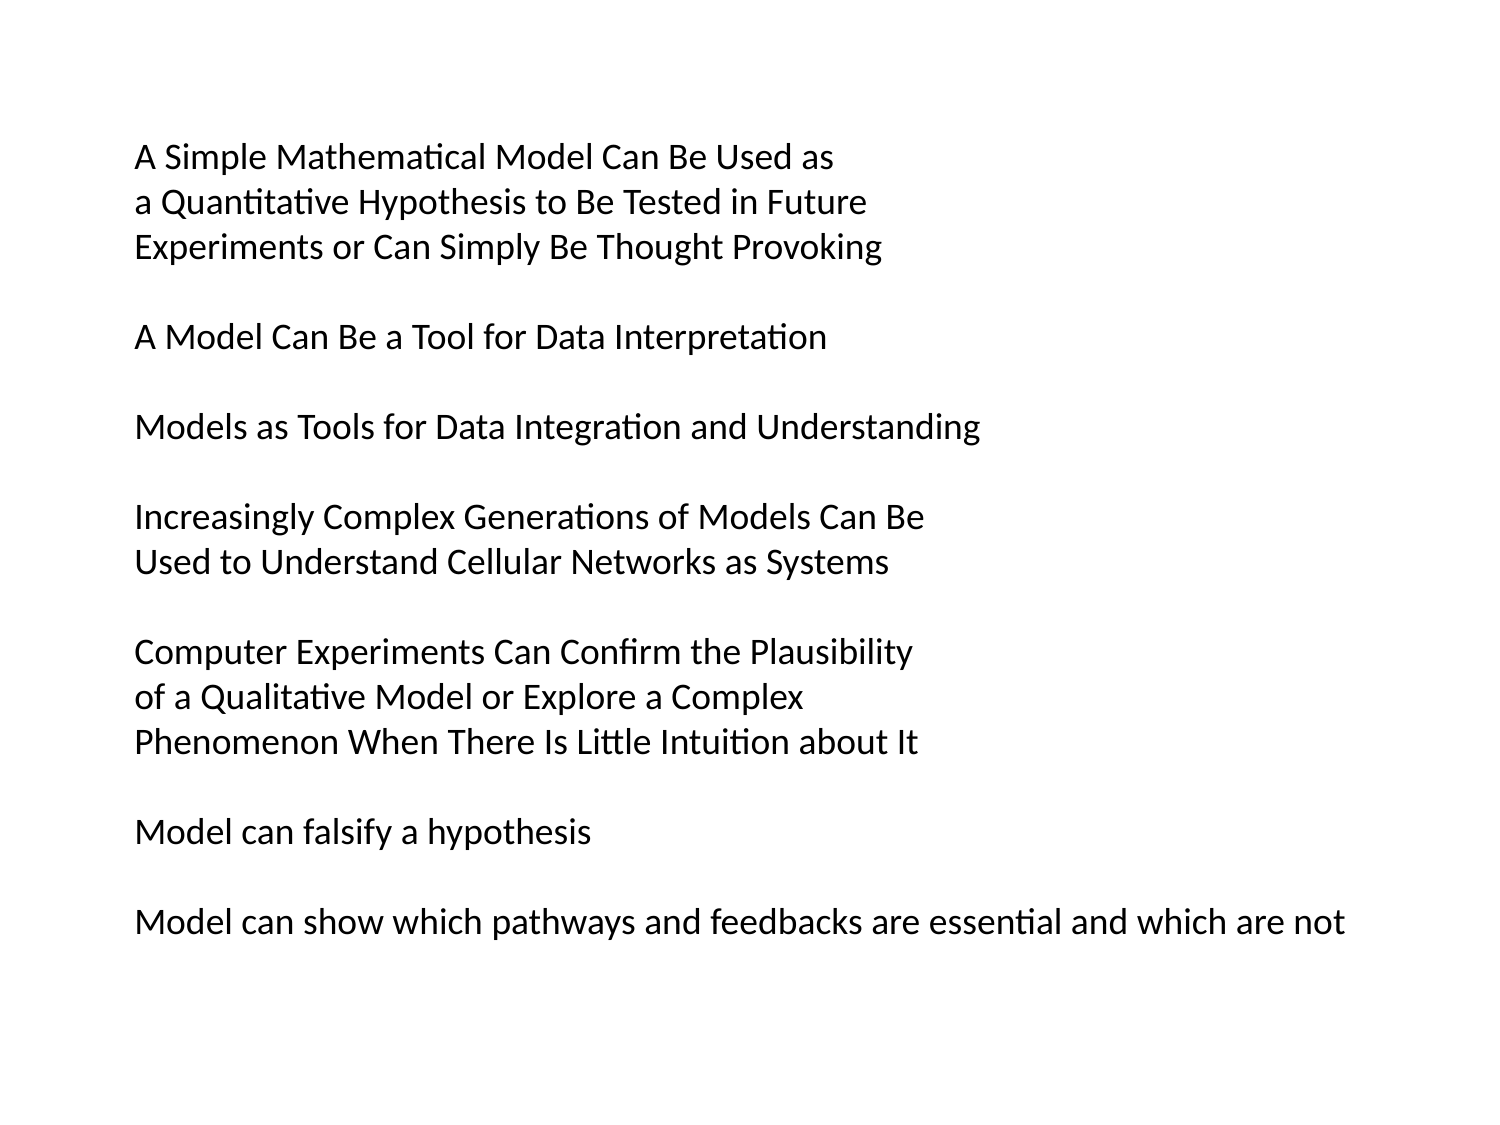

A Simple Mathematical Model Can Be Used as
a Quantitative Hypothesis to Be Tested in Future
Experiments or Can Simply Be Thought Provoking

A Model Can Be a Tool for Data Interpretation

Models as Tools for Data Integration and Understanding

Increasingly Complex Generations of Models Can Be
Used to Understand Cellular Networks as Systems

Computer Experiments Can Confirm the Plausibility
of a Qualitative Model or Explore a Complex
Phenomenon When There Is Little Intuition about It

Model can falsify a hypothesis

Model can show which pathways and feedbacks are essential and which are not